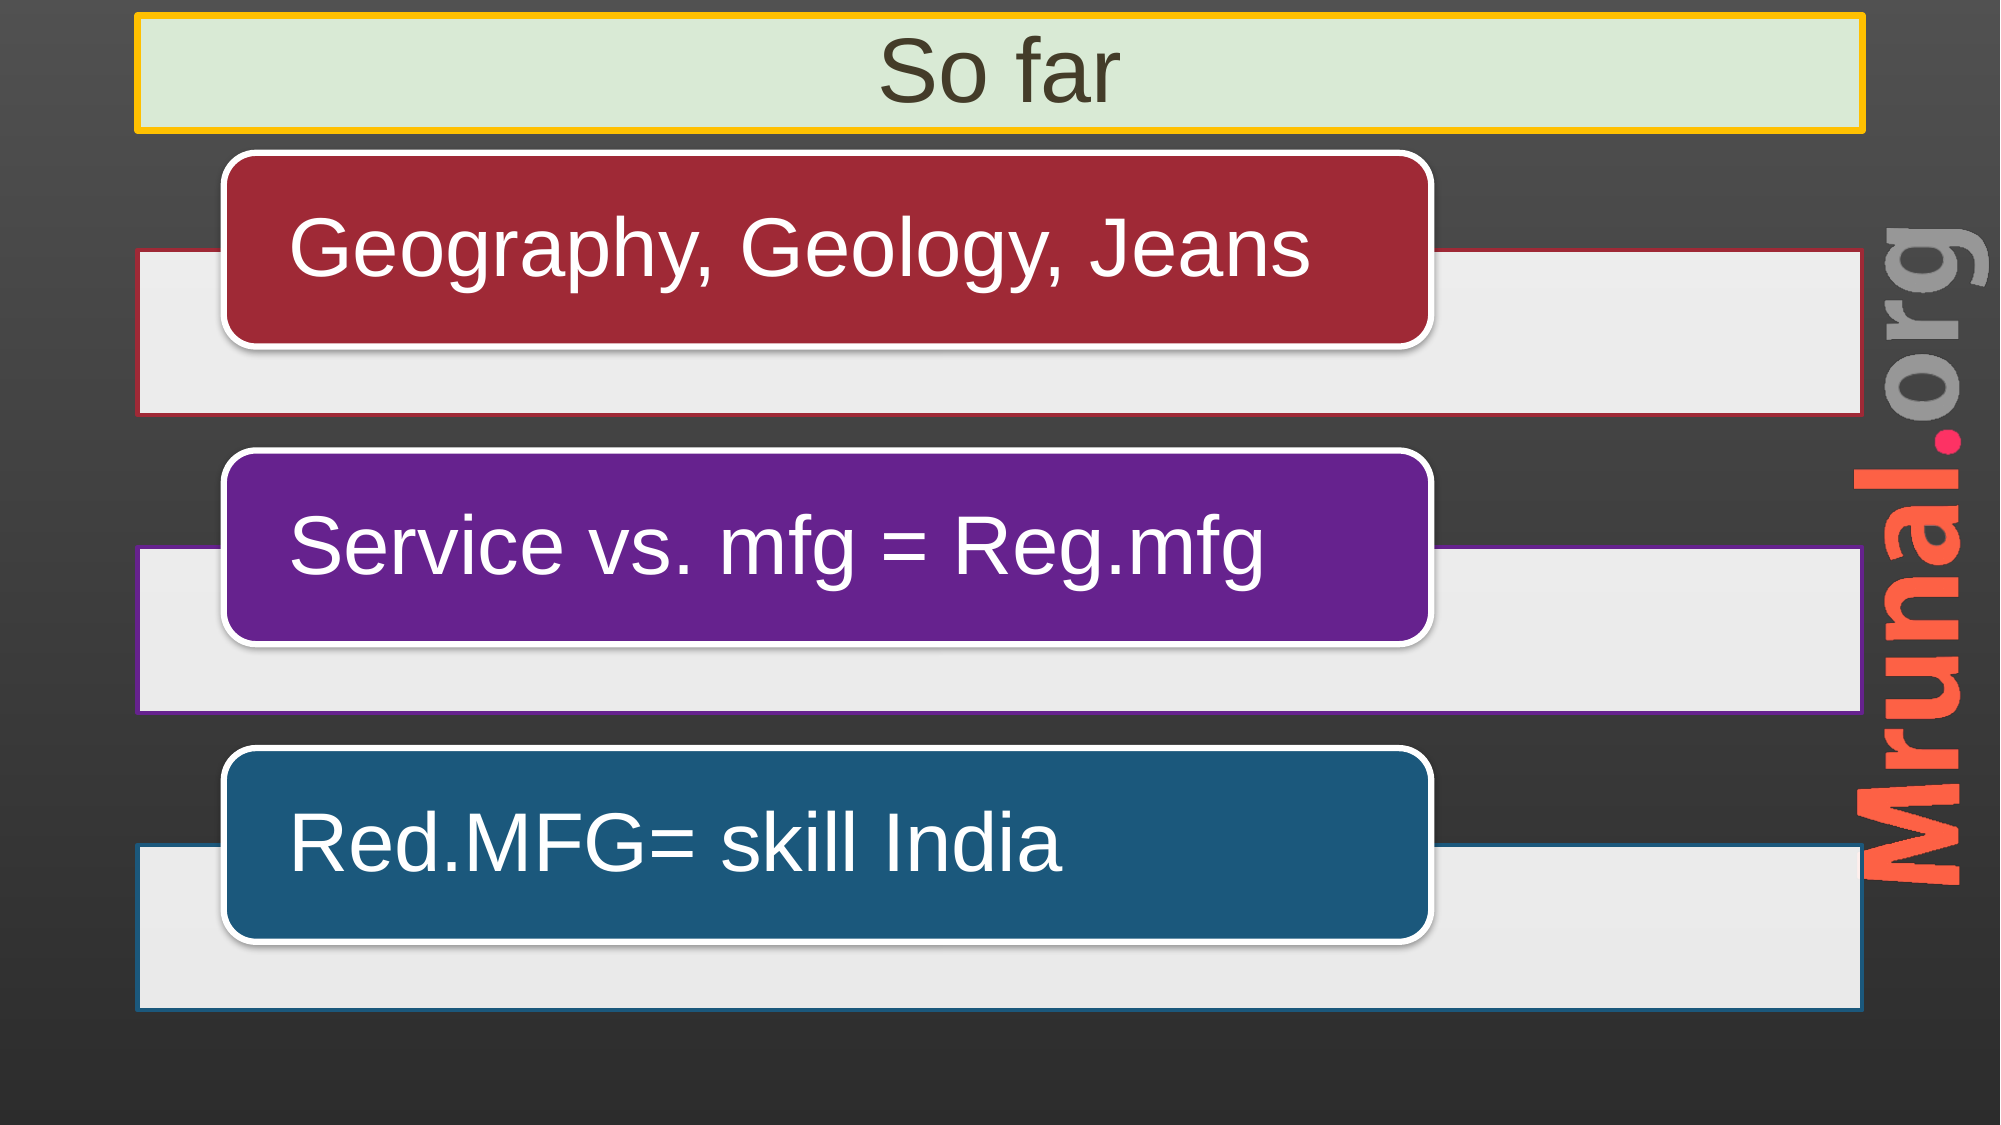

# So far
Geography, Geology, Jeans
Service vs. mfg = Reg.mfg
Red.MFG= skill India